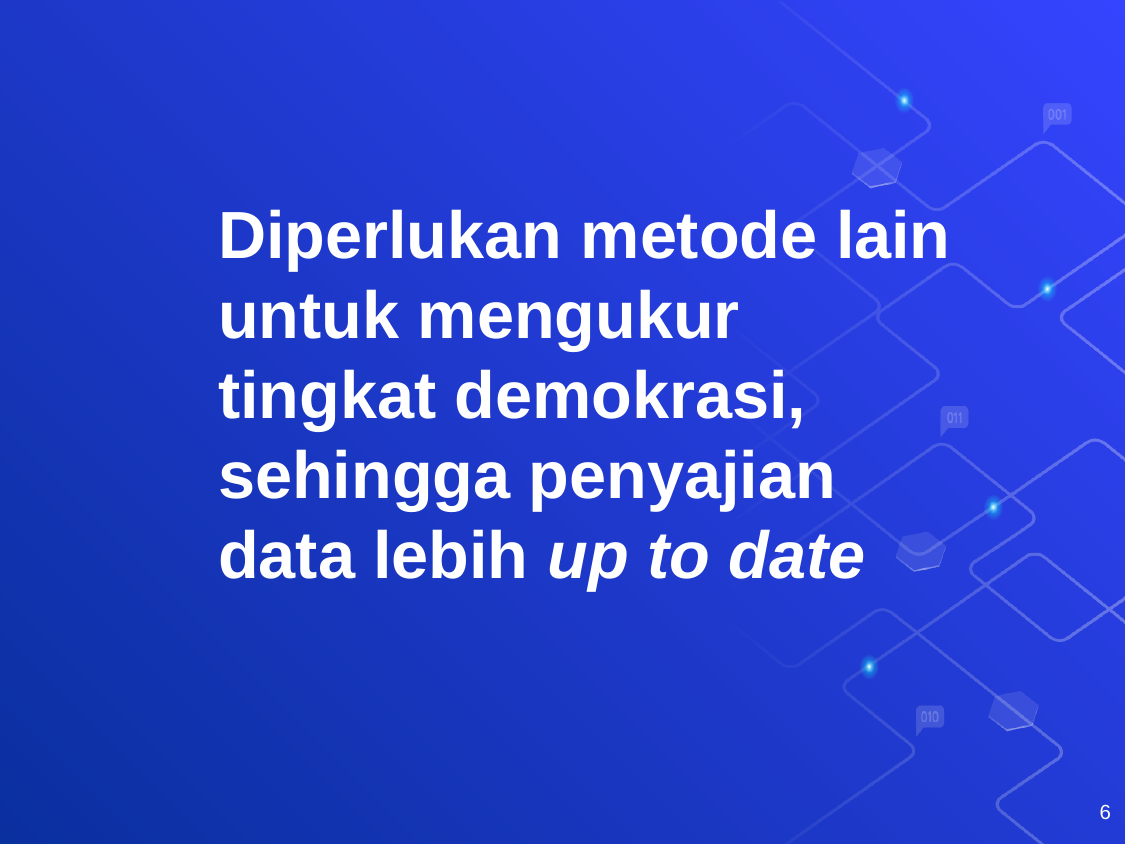

# Diperlukan metode lain untuk mengukur tingkat demokrasi, sehingga penyajian data lebih up to date
6